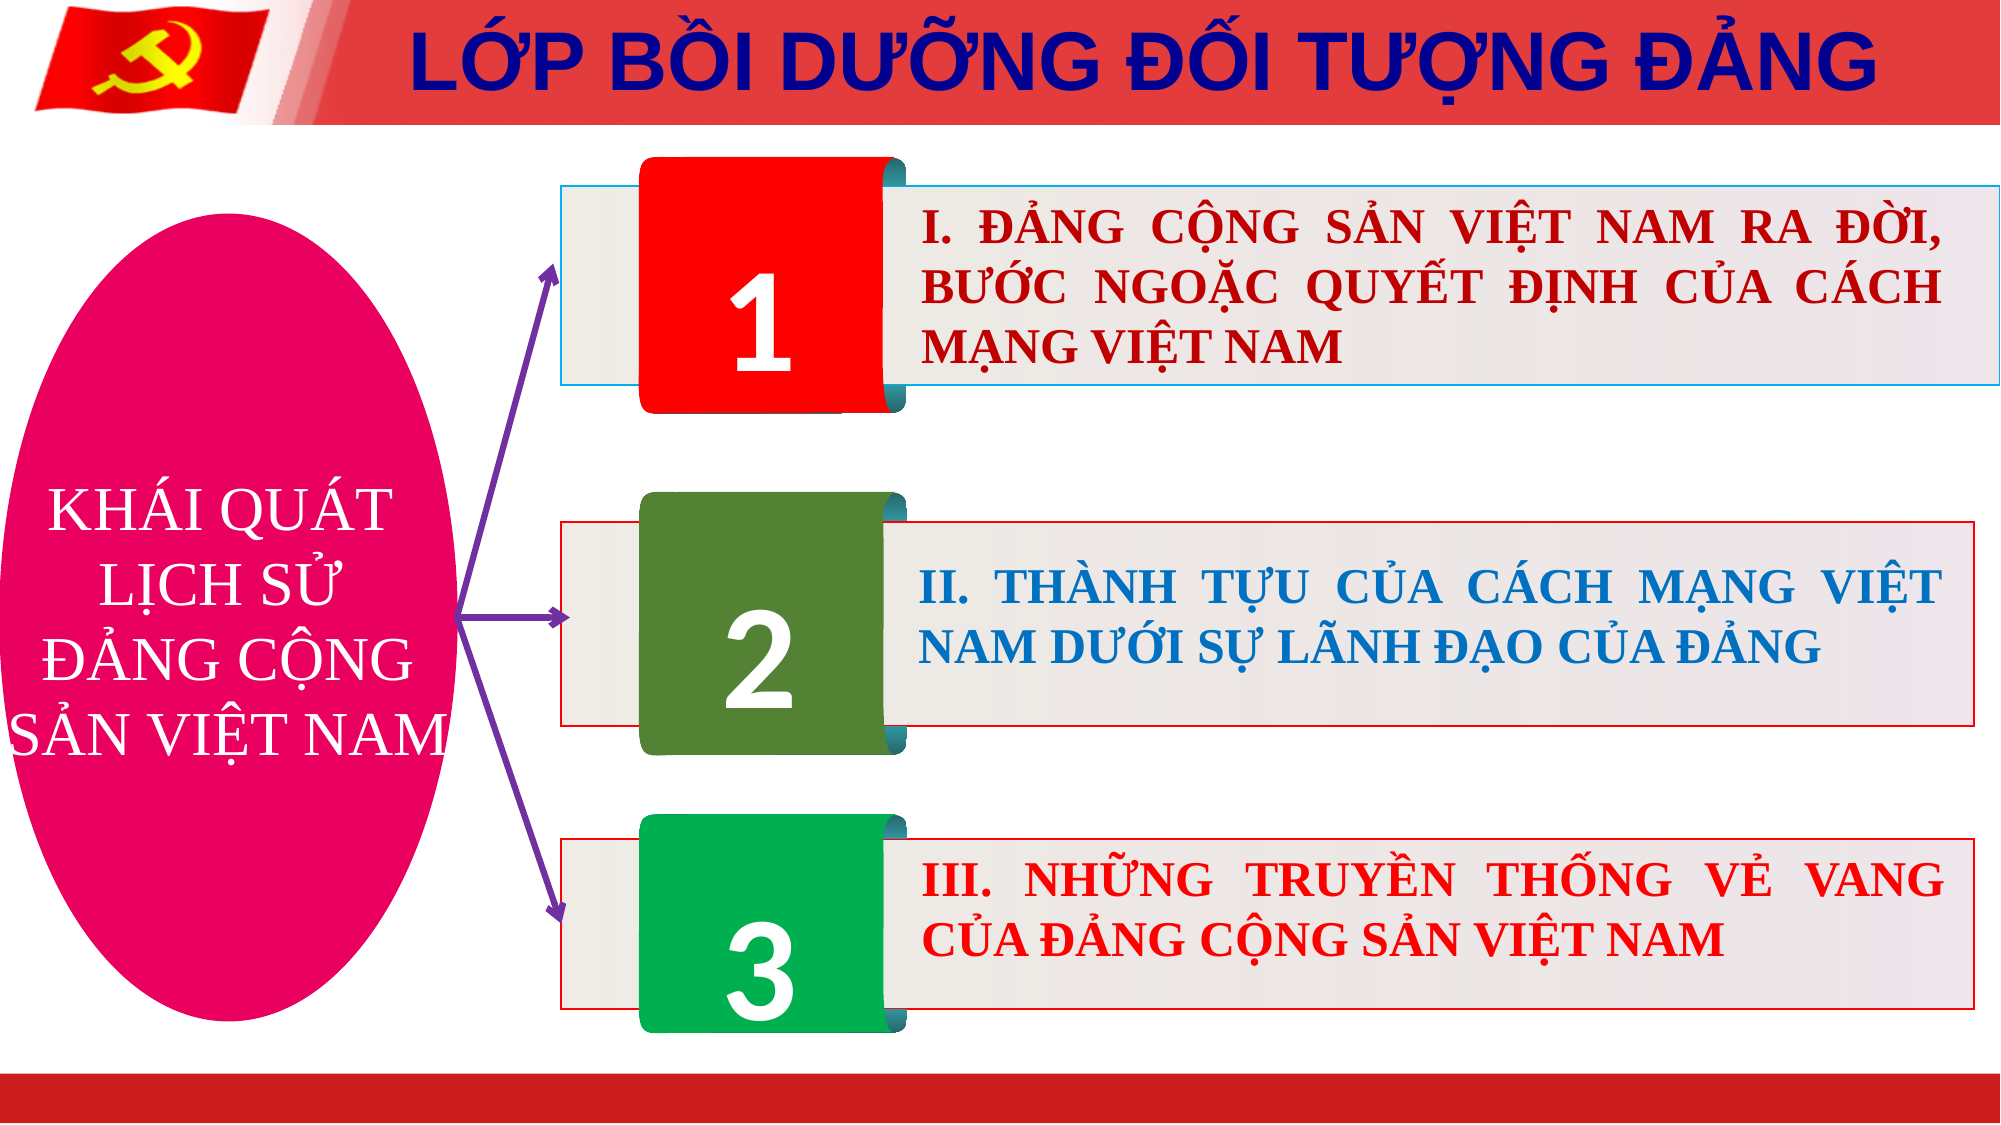

# LỚP BỒI DƯỠNG ĐỐI TƯỢNG ĐẢNG

1

I. ĐẢNG CỘNG SẢN VIỆT NAM RA ĐỜI, BƯỚC NGOẶC QUYẾT ĐỊNH CỦA CÁCH MẠNG VIỆT NAM

KHÁI QUÁT
LỊCH SỬ
ĐẢNG CỘNG
SẢN VIỆT NAM

2

II. THÀNH TỰU CỦA CÁCH MẠNG VIỆT NAM DƯỚI SỰ LÃNH ĐẠO CỦA ĐẢNG

3

III. NHỮNG TRUYỀN THỐNG VẺ VANG CỦA ĐẢNG CỘNG SẢN VIỆT NAM